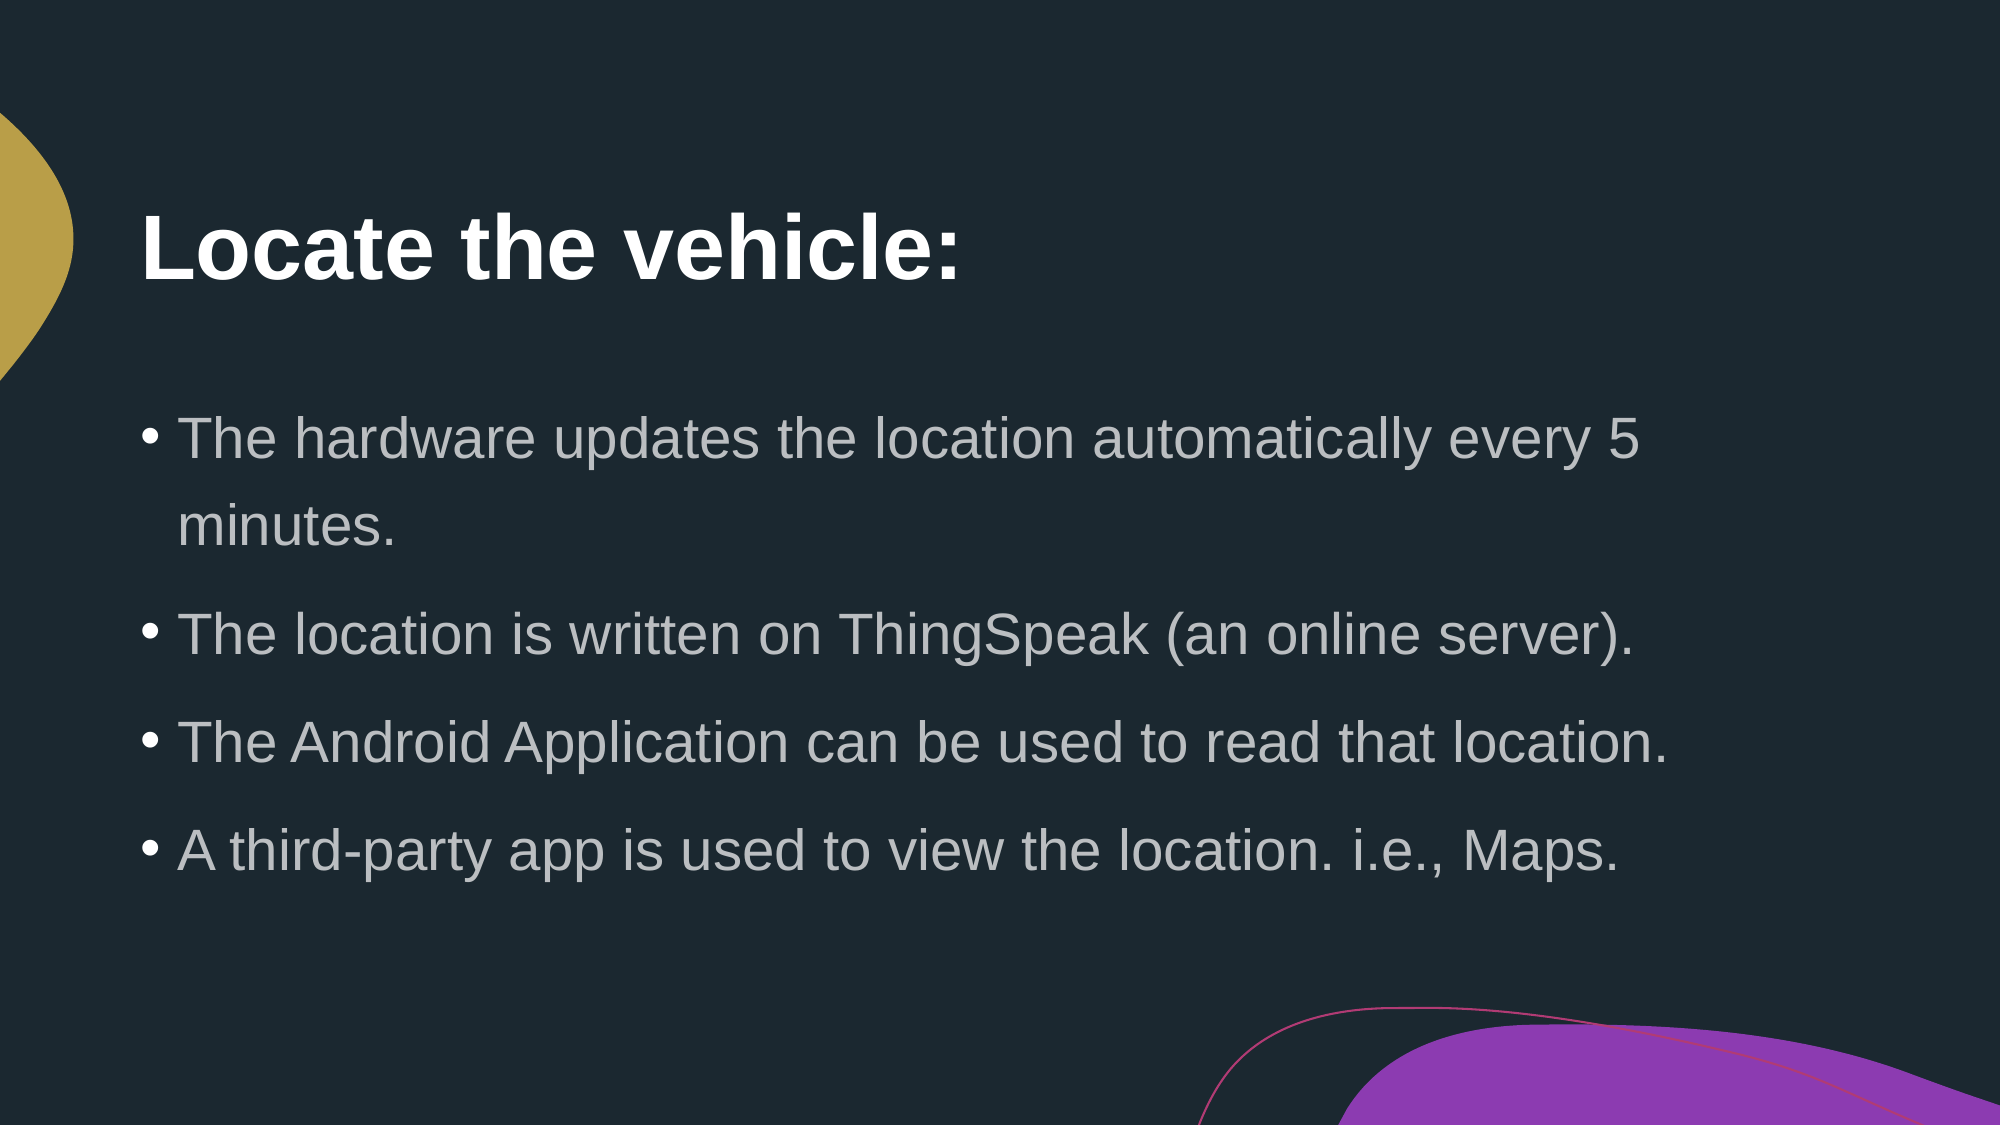

# Locate the vehicle:
The hardware updates the location automatically every 5 minutes.
The location is written on ThingSpeak (an online server).
The Android Application can be used to read that location.
A third-party app is used to view the location. i.e., Maps.